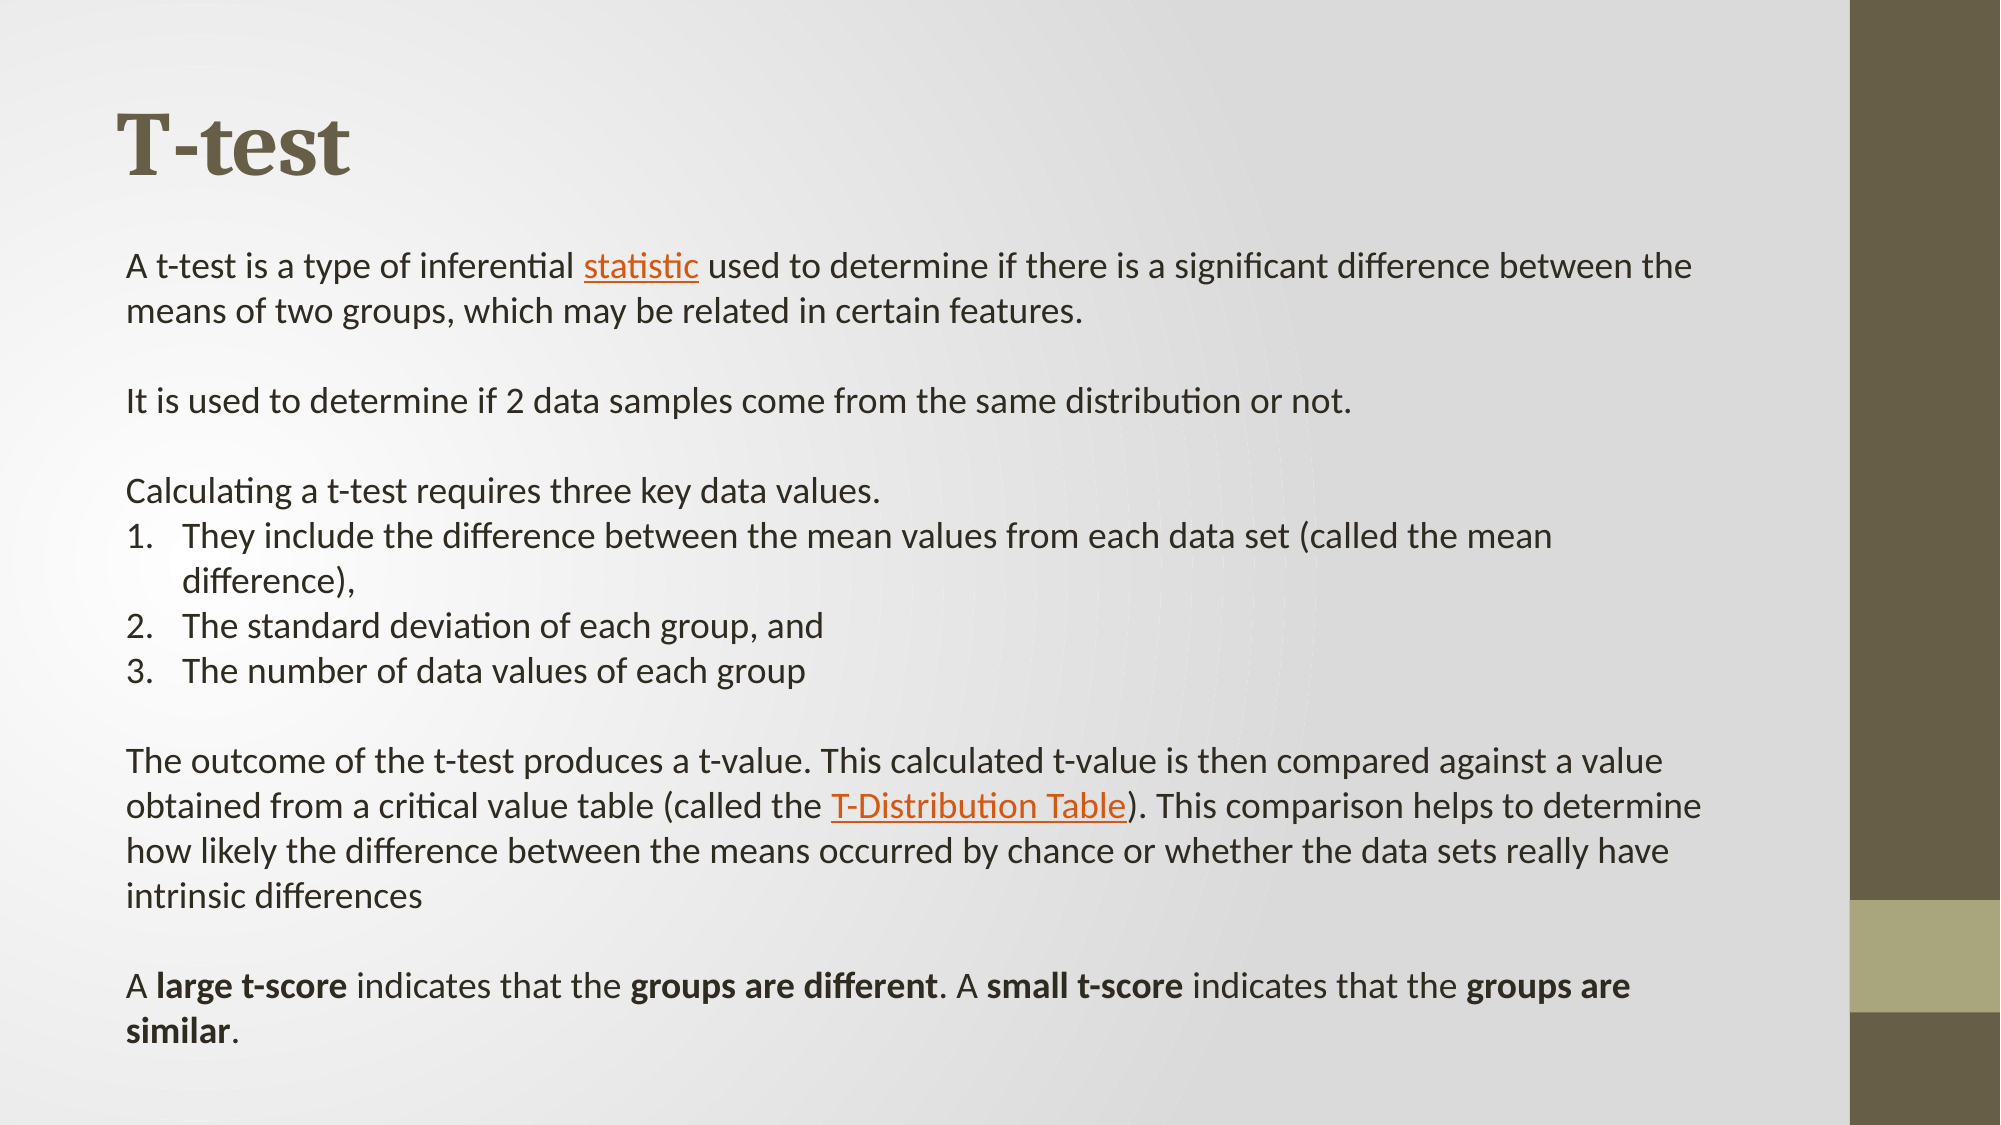

# T-test
A t-test is a type of inferential statistic used to determine if there is a significant difference between the means of two groups, which may be related in certain features.

It is used to determine if 2 data samples come from the same distribution or not.

Calculating a t-test requires three key data values.
They include the difference between the mean values from each data set (called the mean difference),
The standard deviation of each group, and
The number of data values of each group

The outcome of the t-test produces a t-value. This calculated t-value is then compared against a value obtained from a critical value table (called the T-Distribution Table). This comparison helps to determine how likely the difference between the means occurred by chance or whether the data sets really have intrinsic differences

A large t-score indicates that the groups are different. A small t-score indicates that the groups are similar.